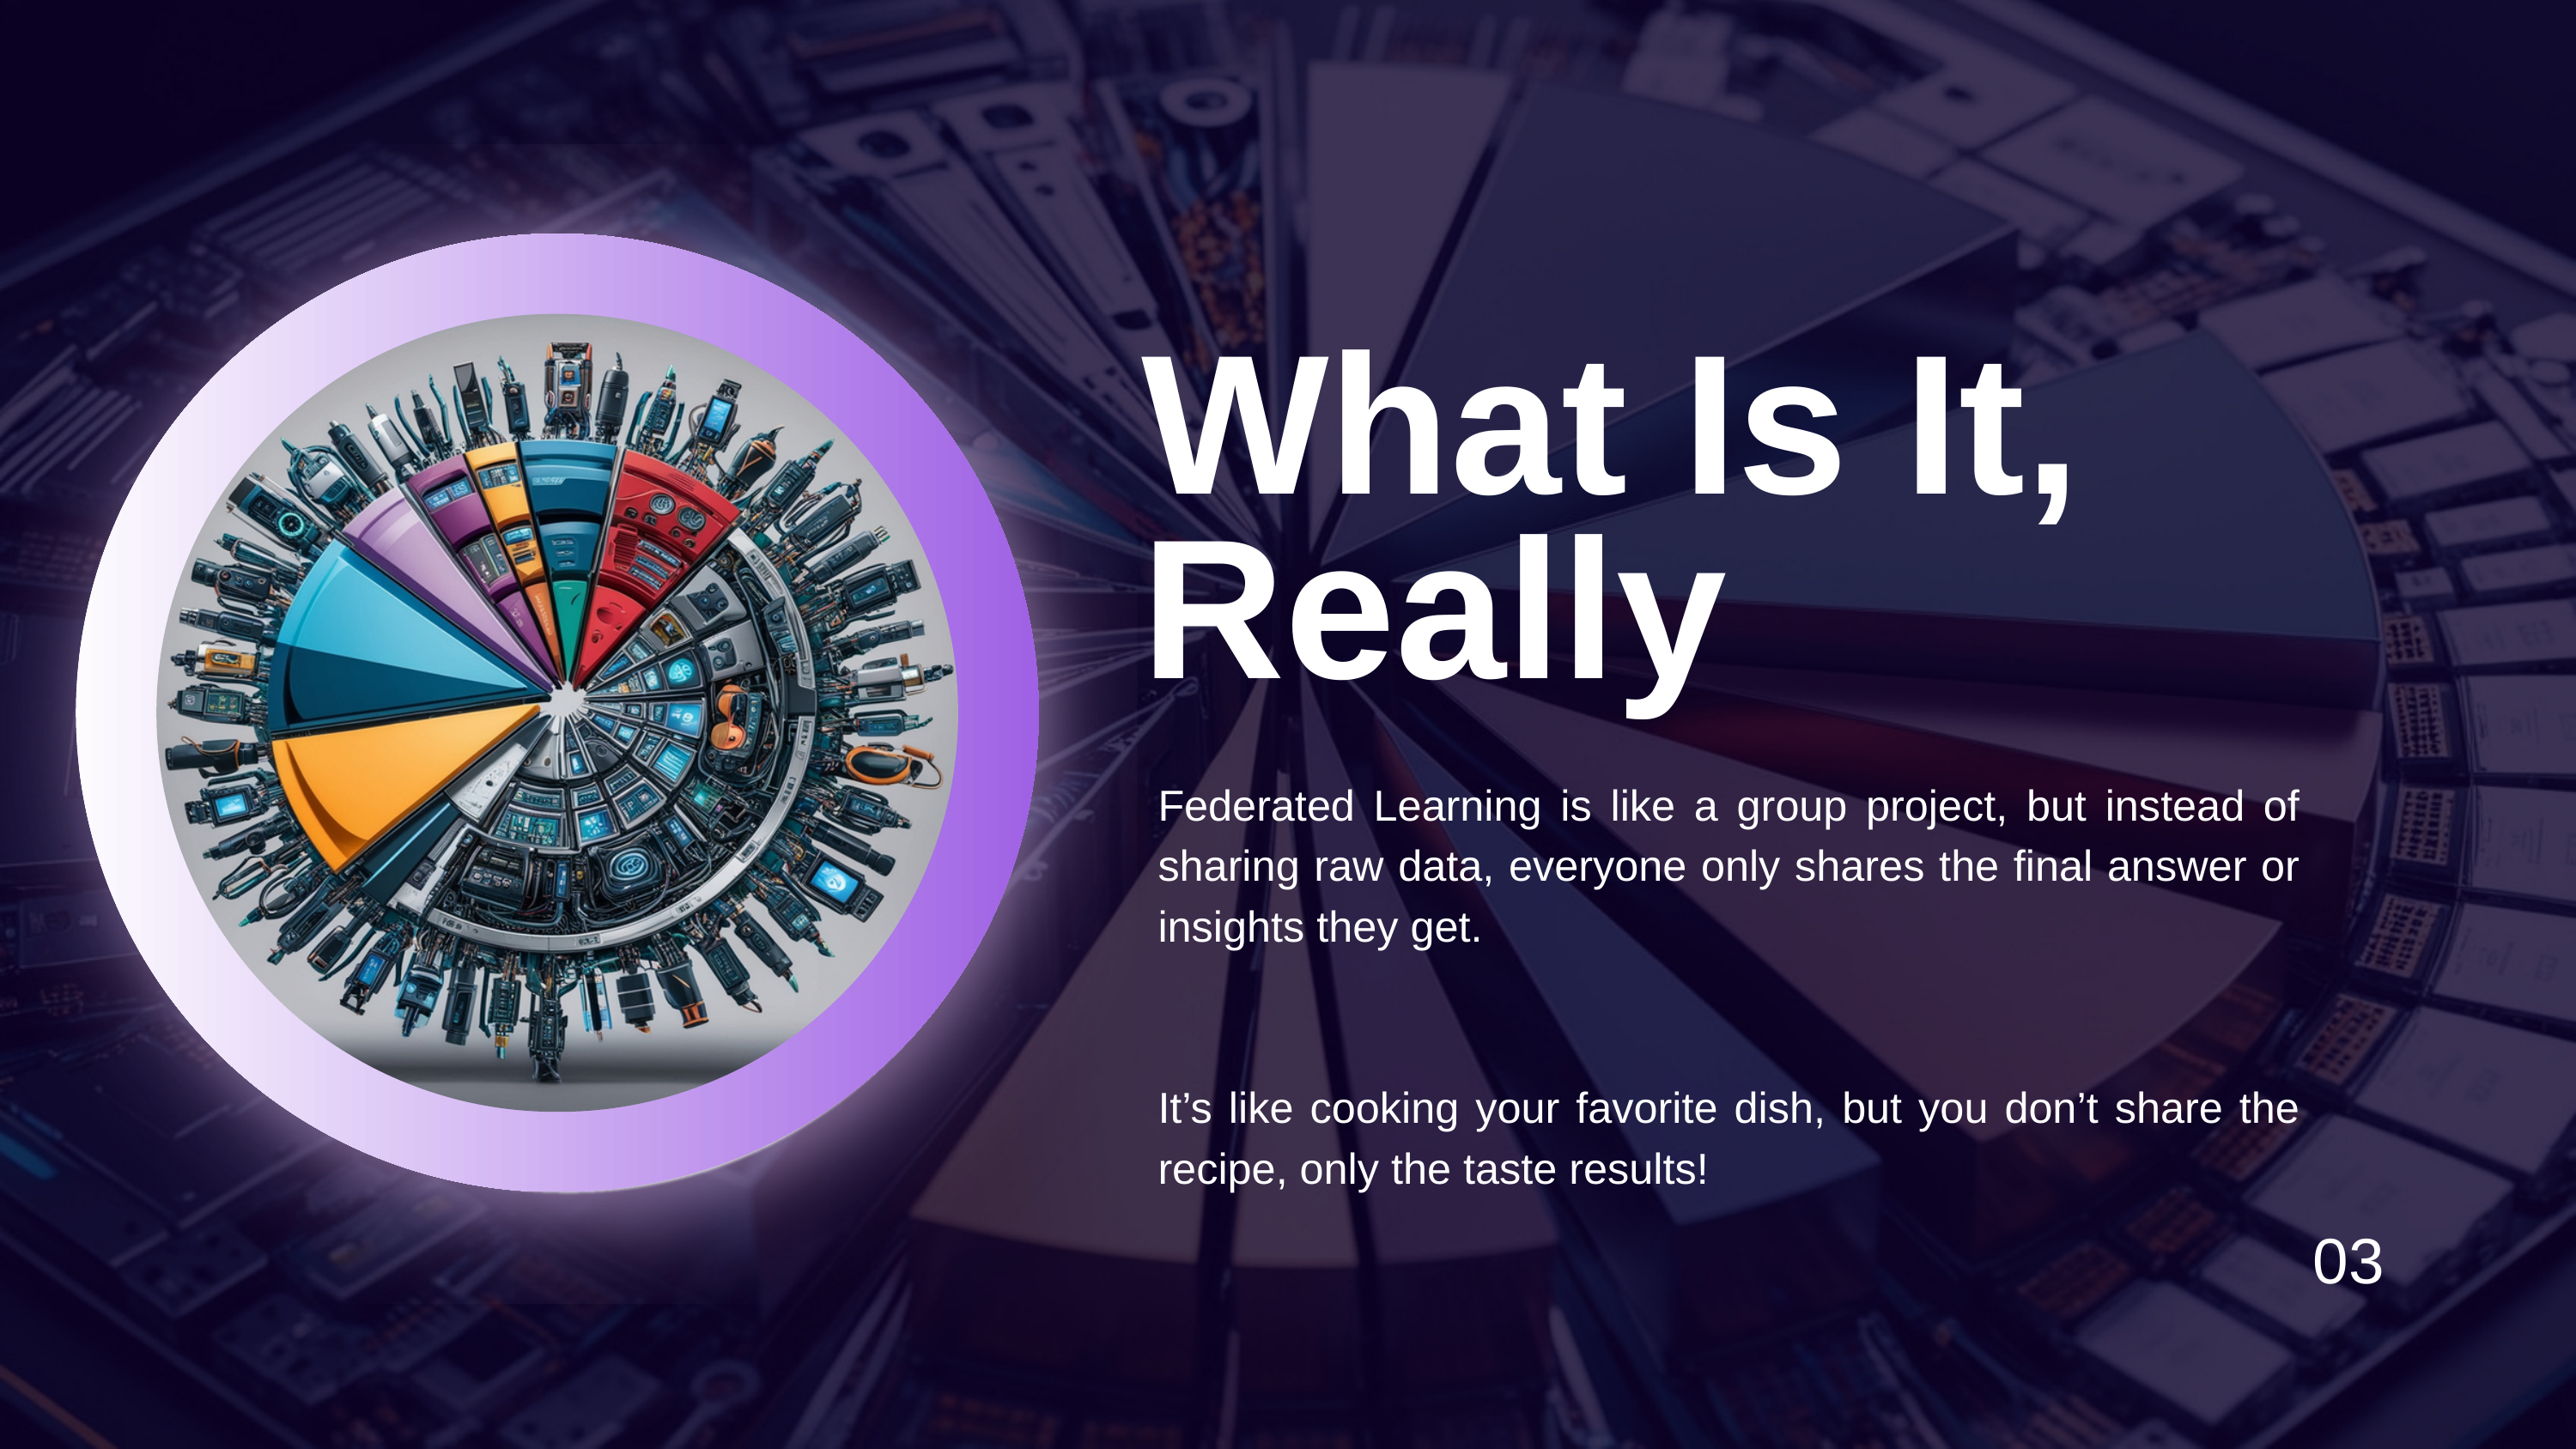

What Is It, Really
Federated Learning is like a group project, but instead of sharing raw data, everyone only shares the final answer or insights they get.

It’s like cooking your favorite dish, but you don’t share the recipe, only the taste results!
03